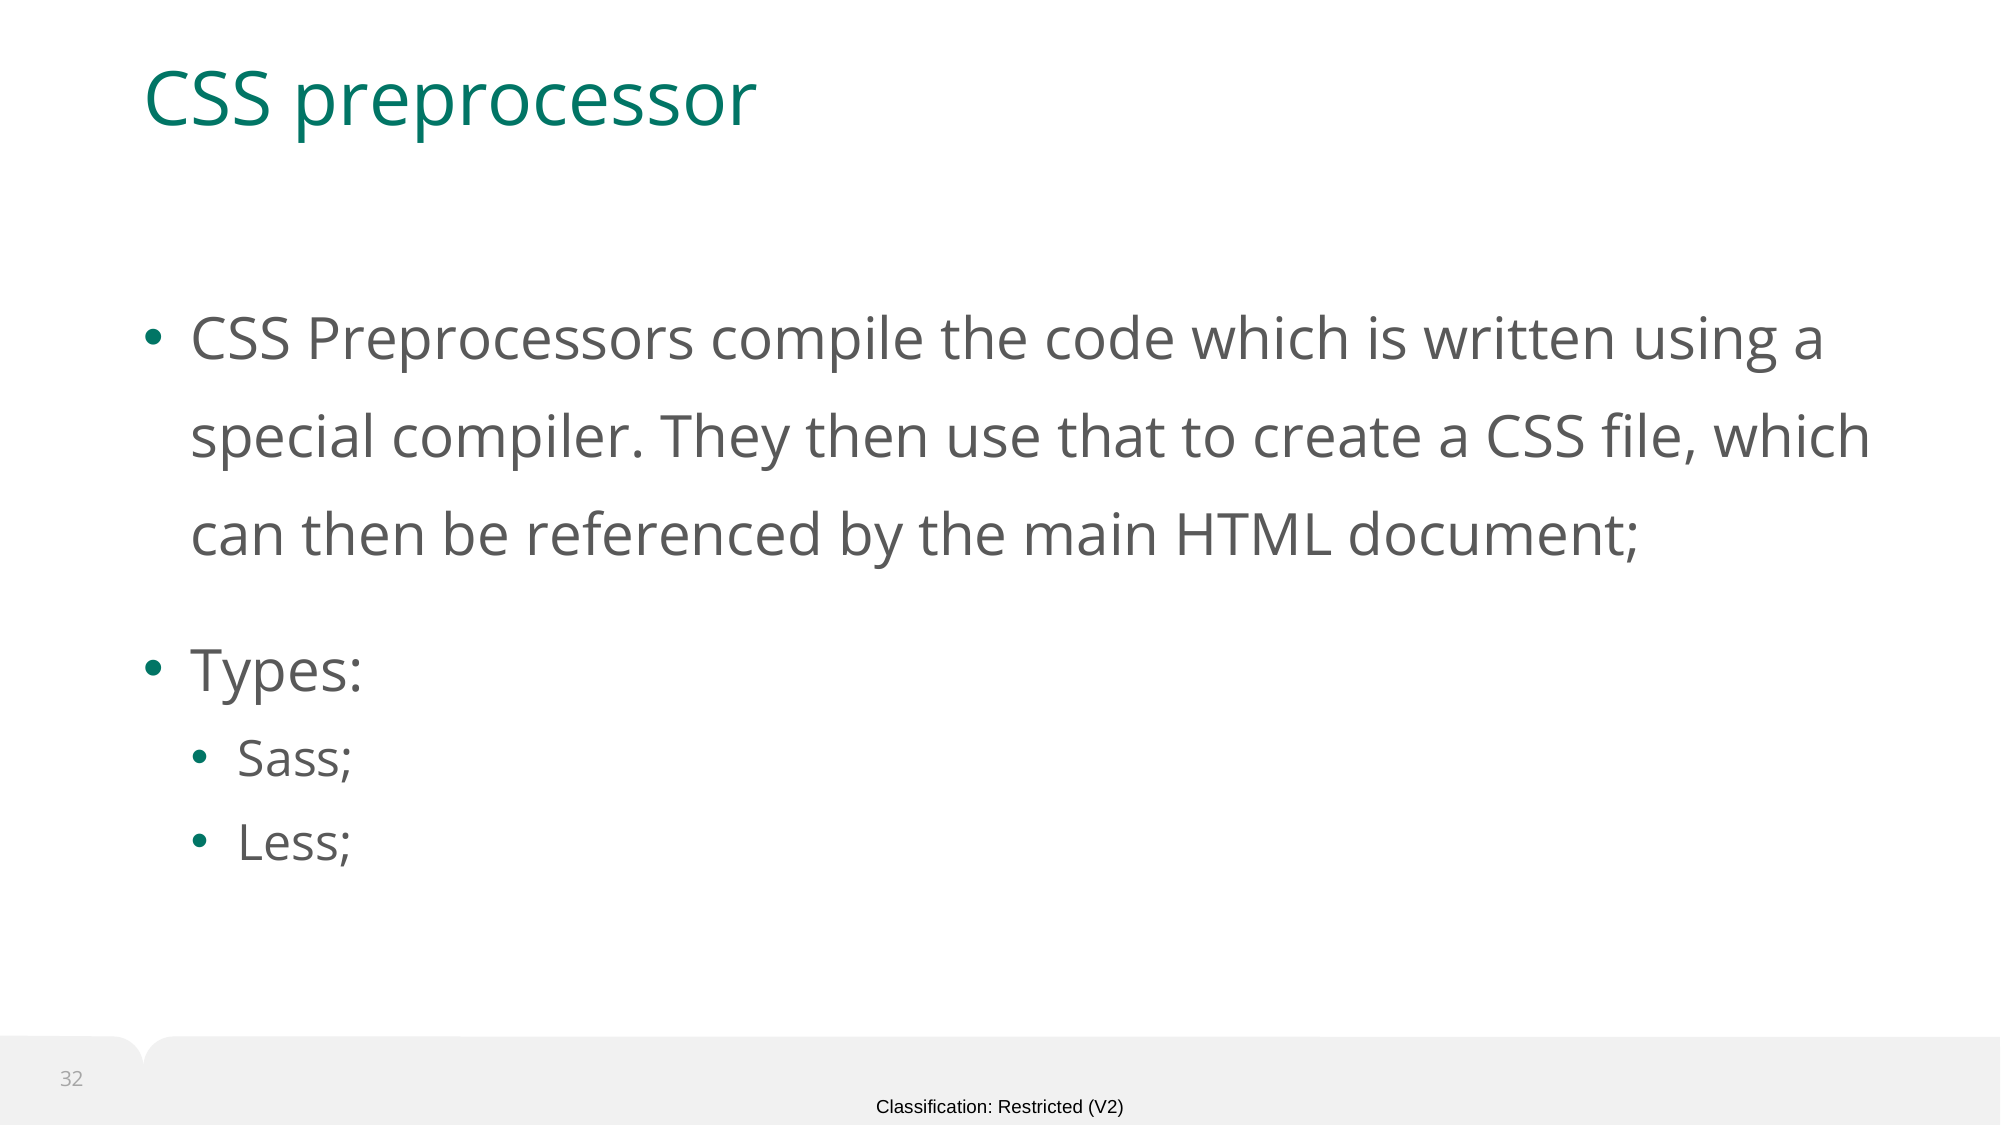

# CSS preprocessor
CSS Preprocessors compile the code which is written using a special compiler. They then use that to create a CSS file, which can then be referenced by the main HTML document;
Types:
Sass;
Less;
32